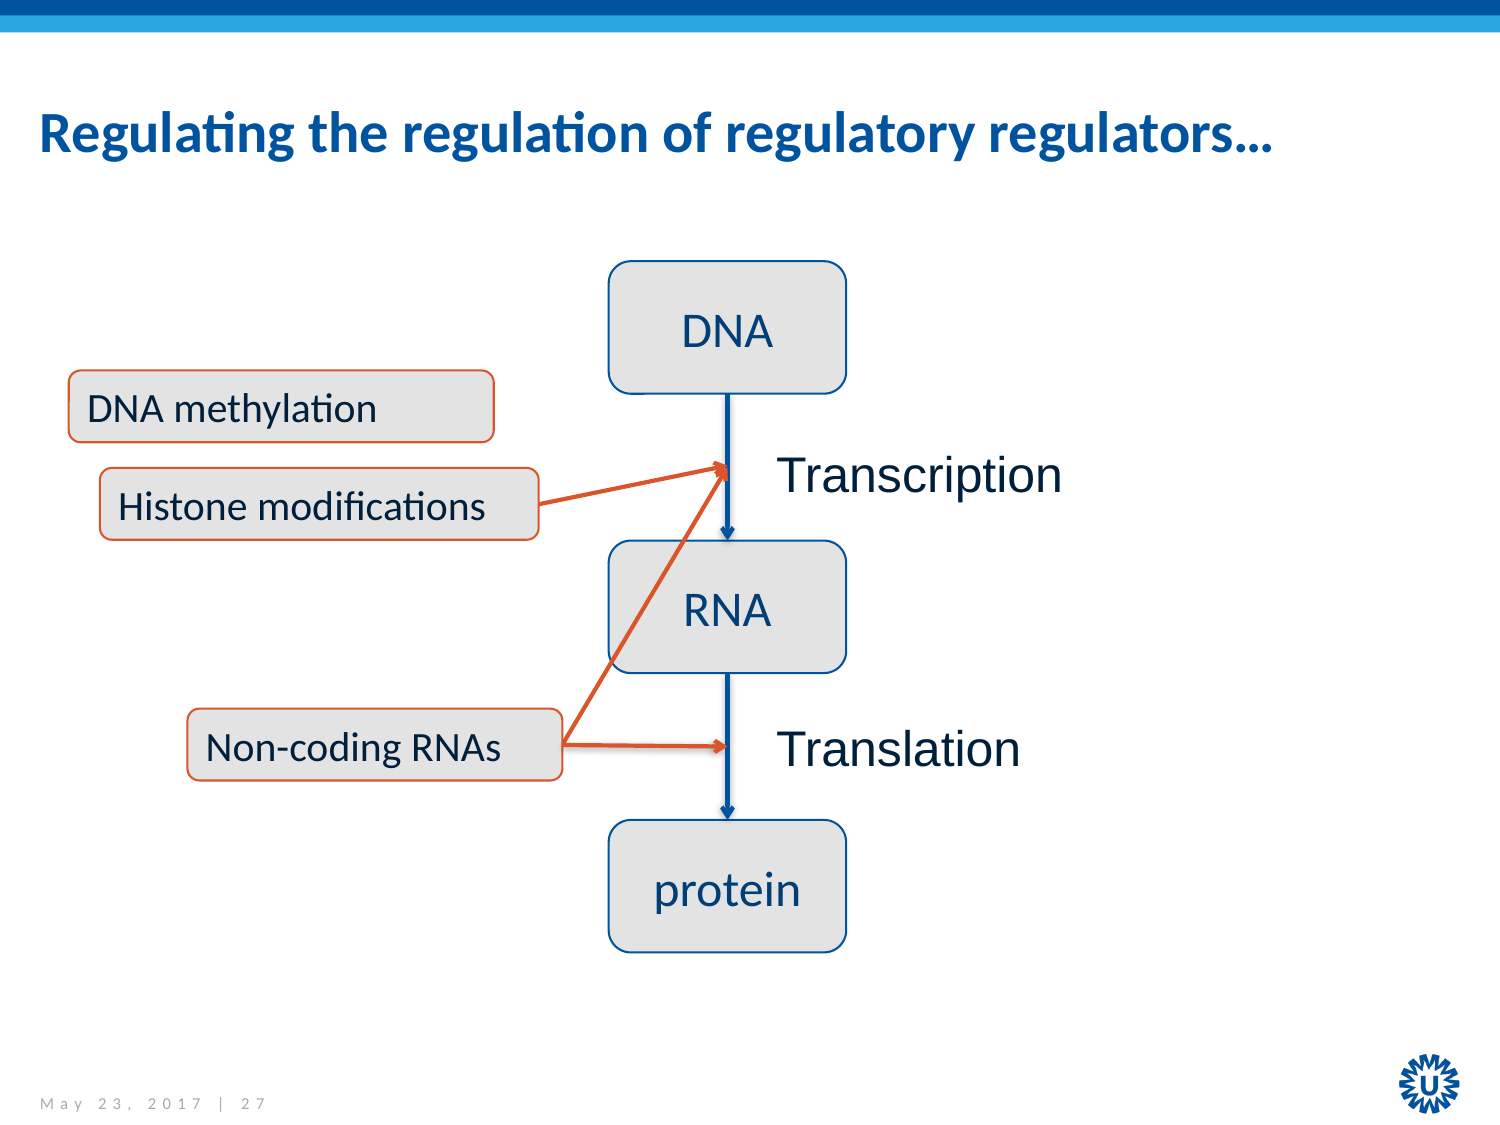

# Regulating the regulation of regulatory regulators…
DNA
DNA methylation
Transcription
Histone modifications
RNA
Translation
Non-coding RNAs
protein
May 23, 2017 | 27